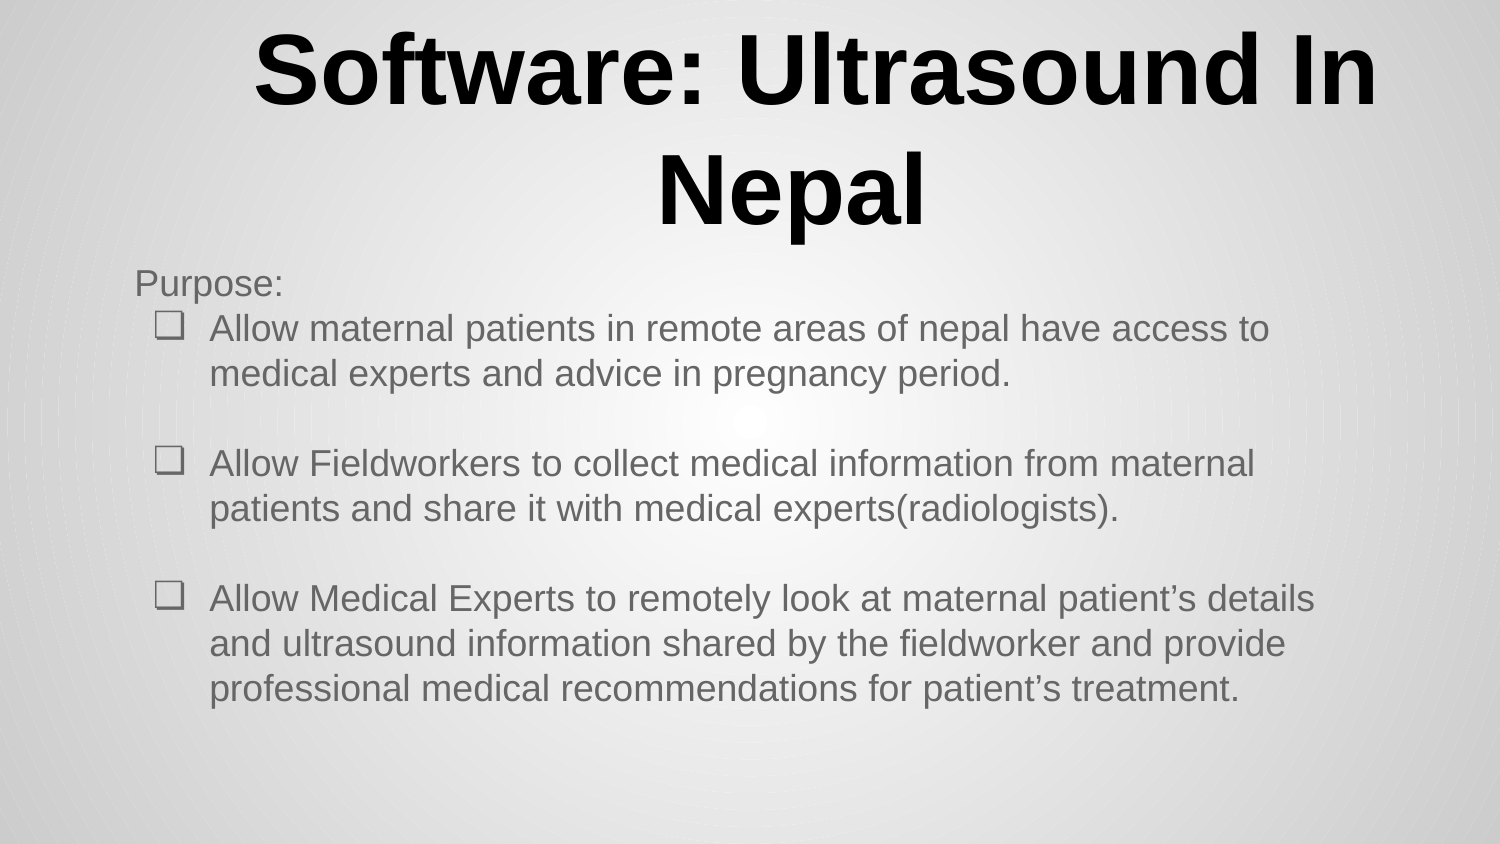

# Software: Ultrasound In Nepal
Purpose:
Allow maternal patients in remote areas of nepal have access to medical experts and advice in pregnancy period.

Allow Fieldworkers to collect medical information from maternal patients and share it with medical experts(radiologists).

Allow Medical Experts to remotely look at maternal patient’s details and ultrasound information shared by the fieldworker and provide professional medical recommendations for patient’s treatment.